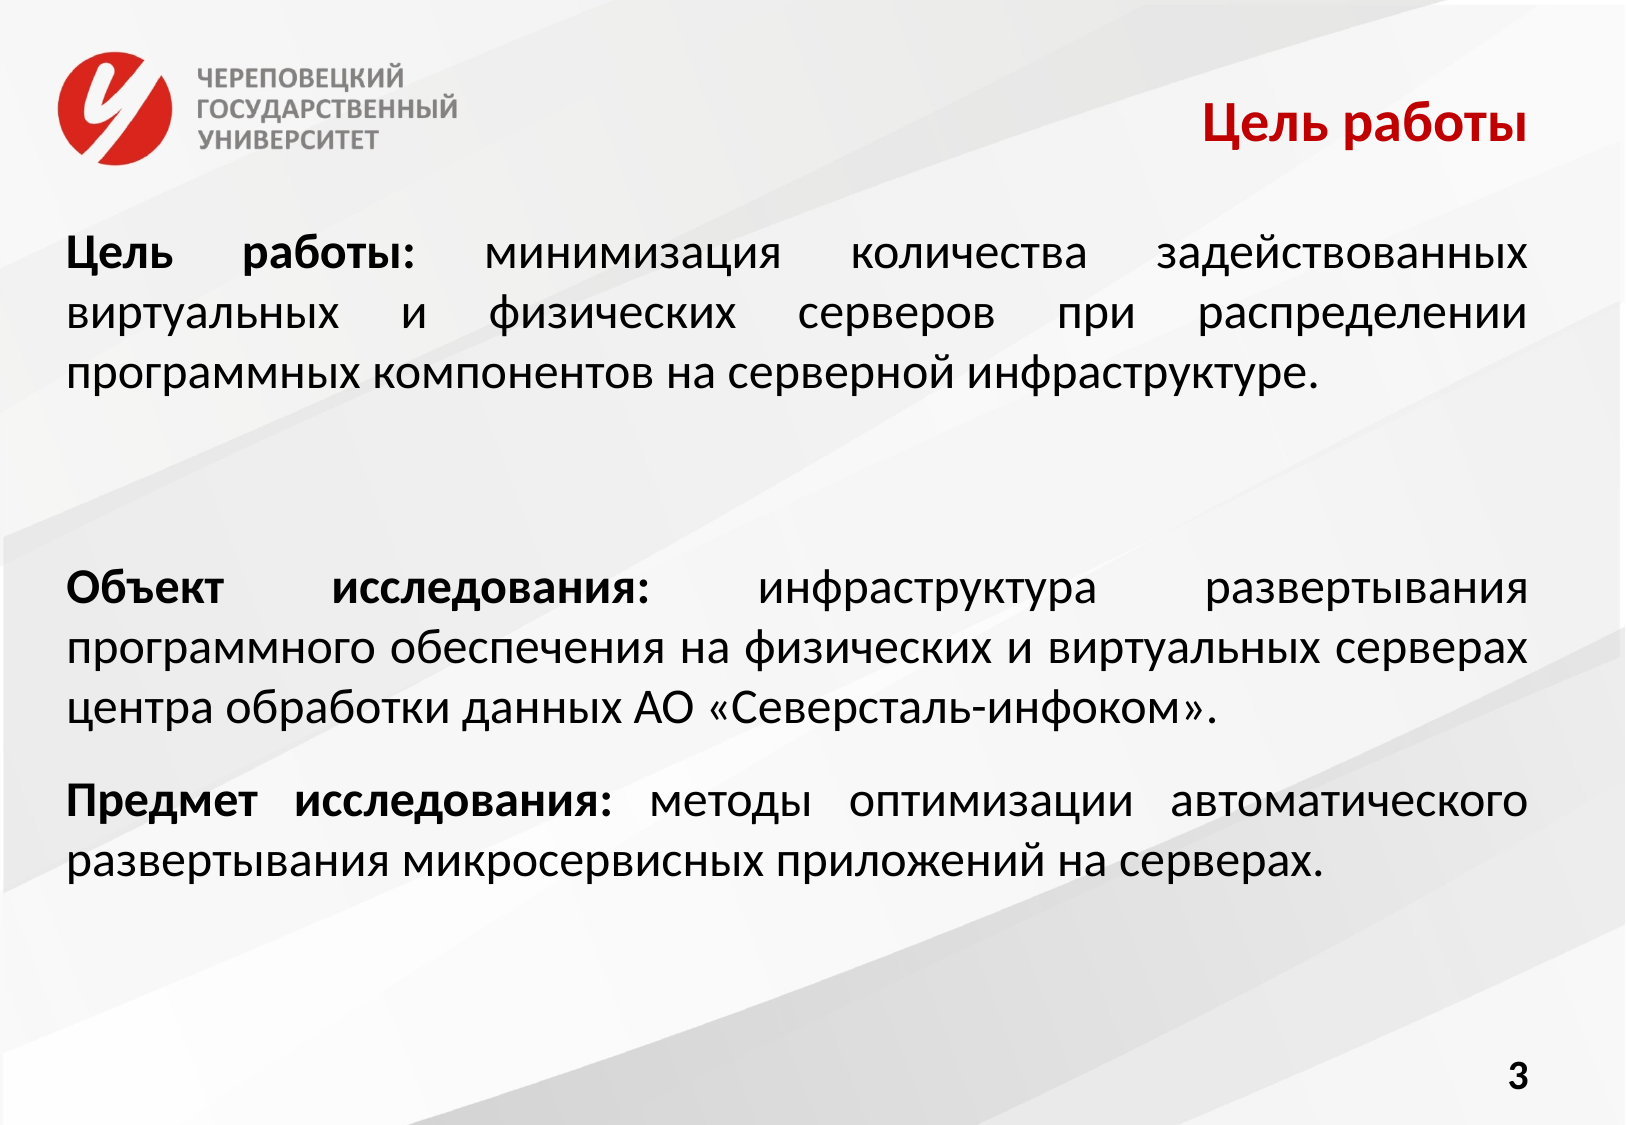

# Цель работы
Цель работы: минимизация количества задействованных виртуальных и физических серверов при распределении программных компонентов на серверной инфраструктуре.

Объект исследования: инфраструктура развертывания программного обеспечения на физических и виртуальных серверах центра обработки данных АО «Северсталь-инфоком».

Предмет исследования: методы оптимизации автоматического развертывания микросервисных приложений на серверах.

3